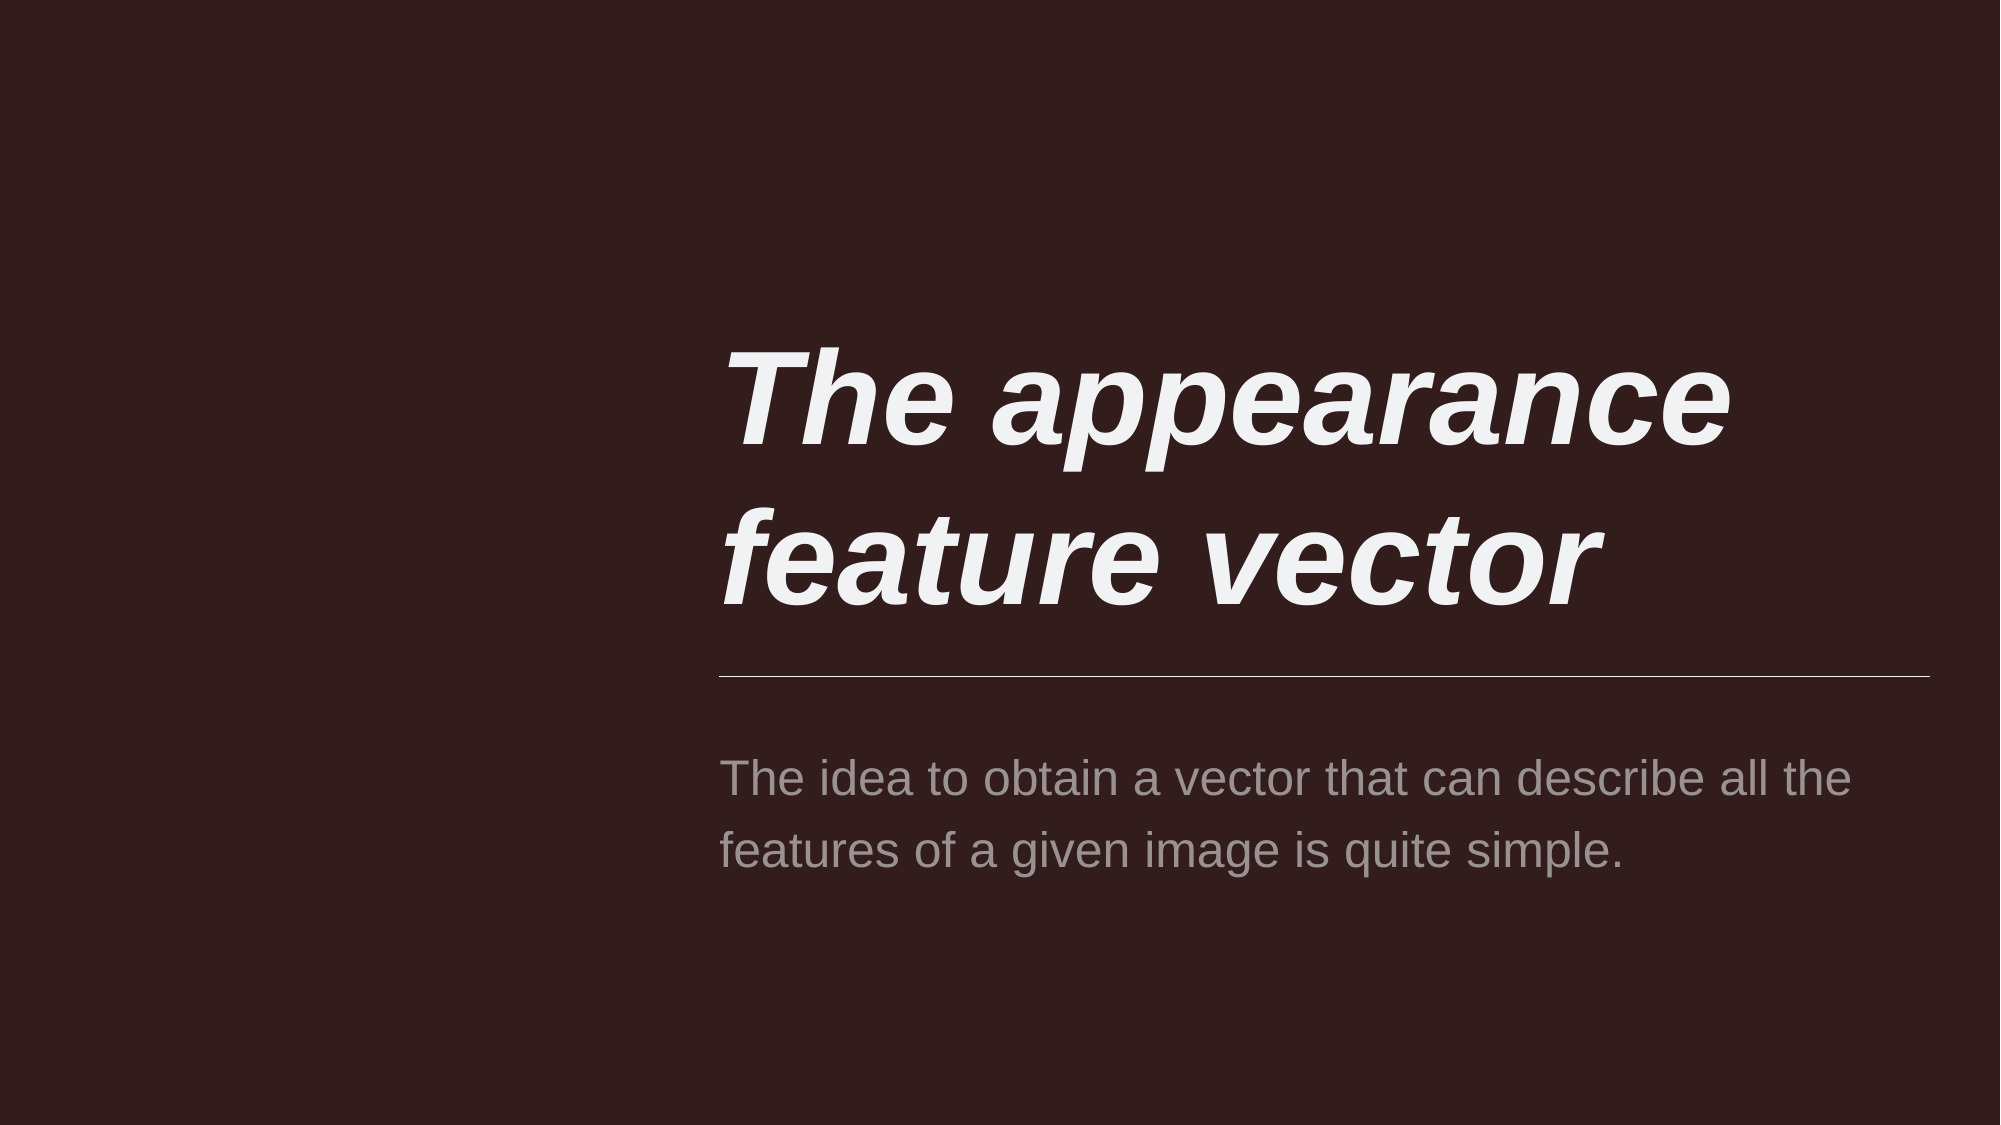

# The appearance feature vector
The idea to obtain a vector that can describe all the features of a given image is quite simple.